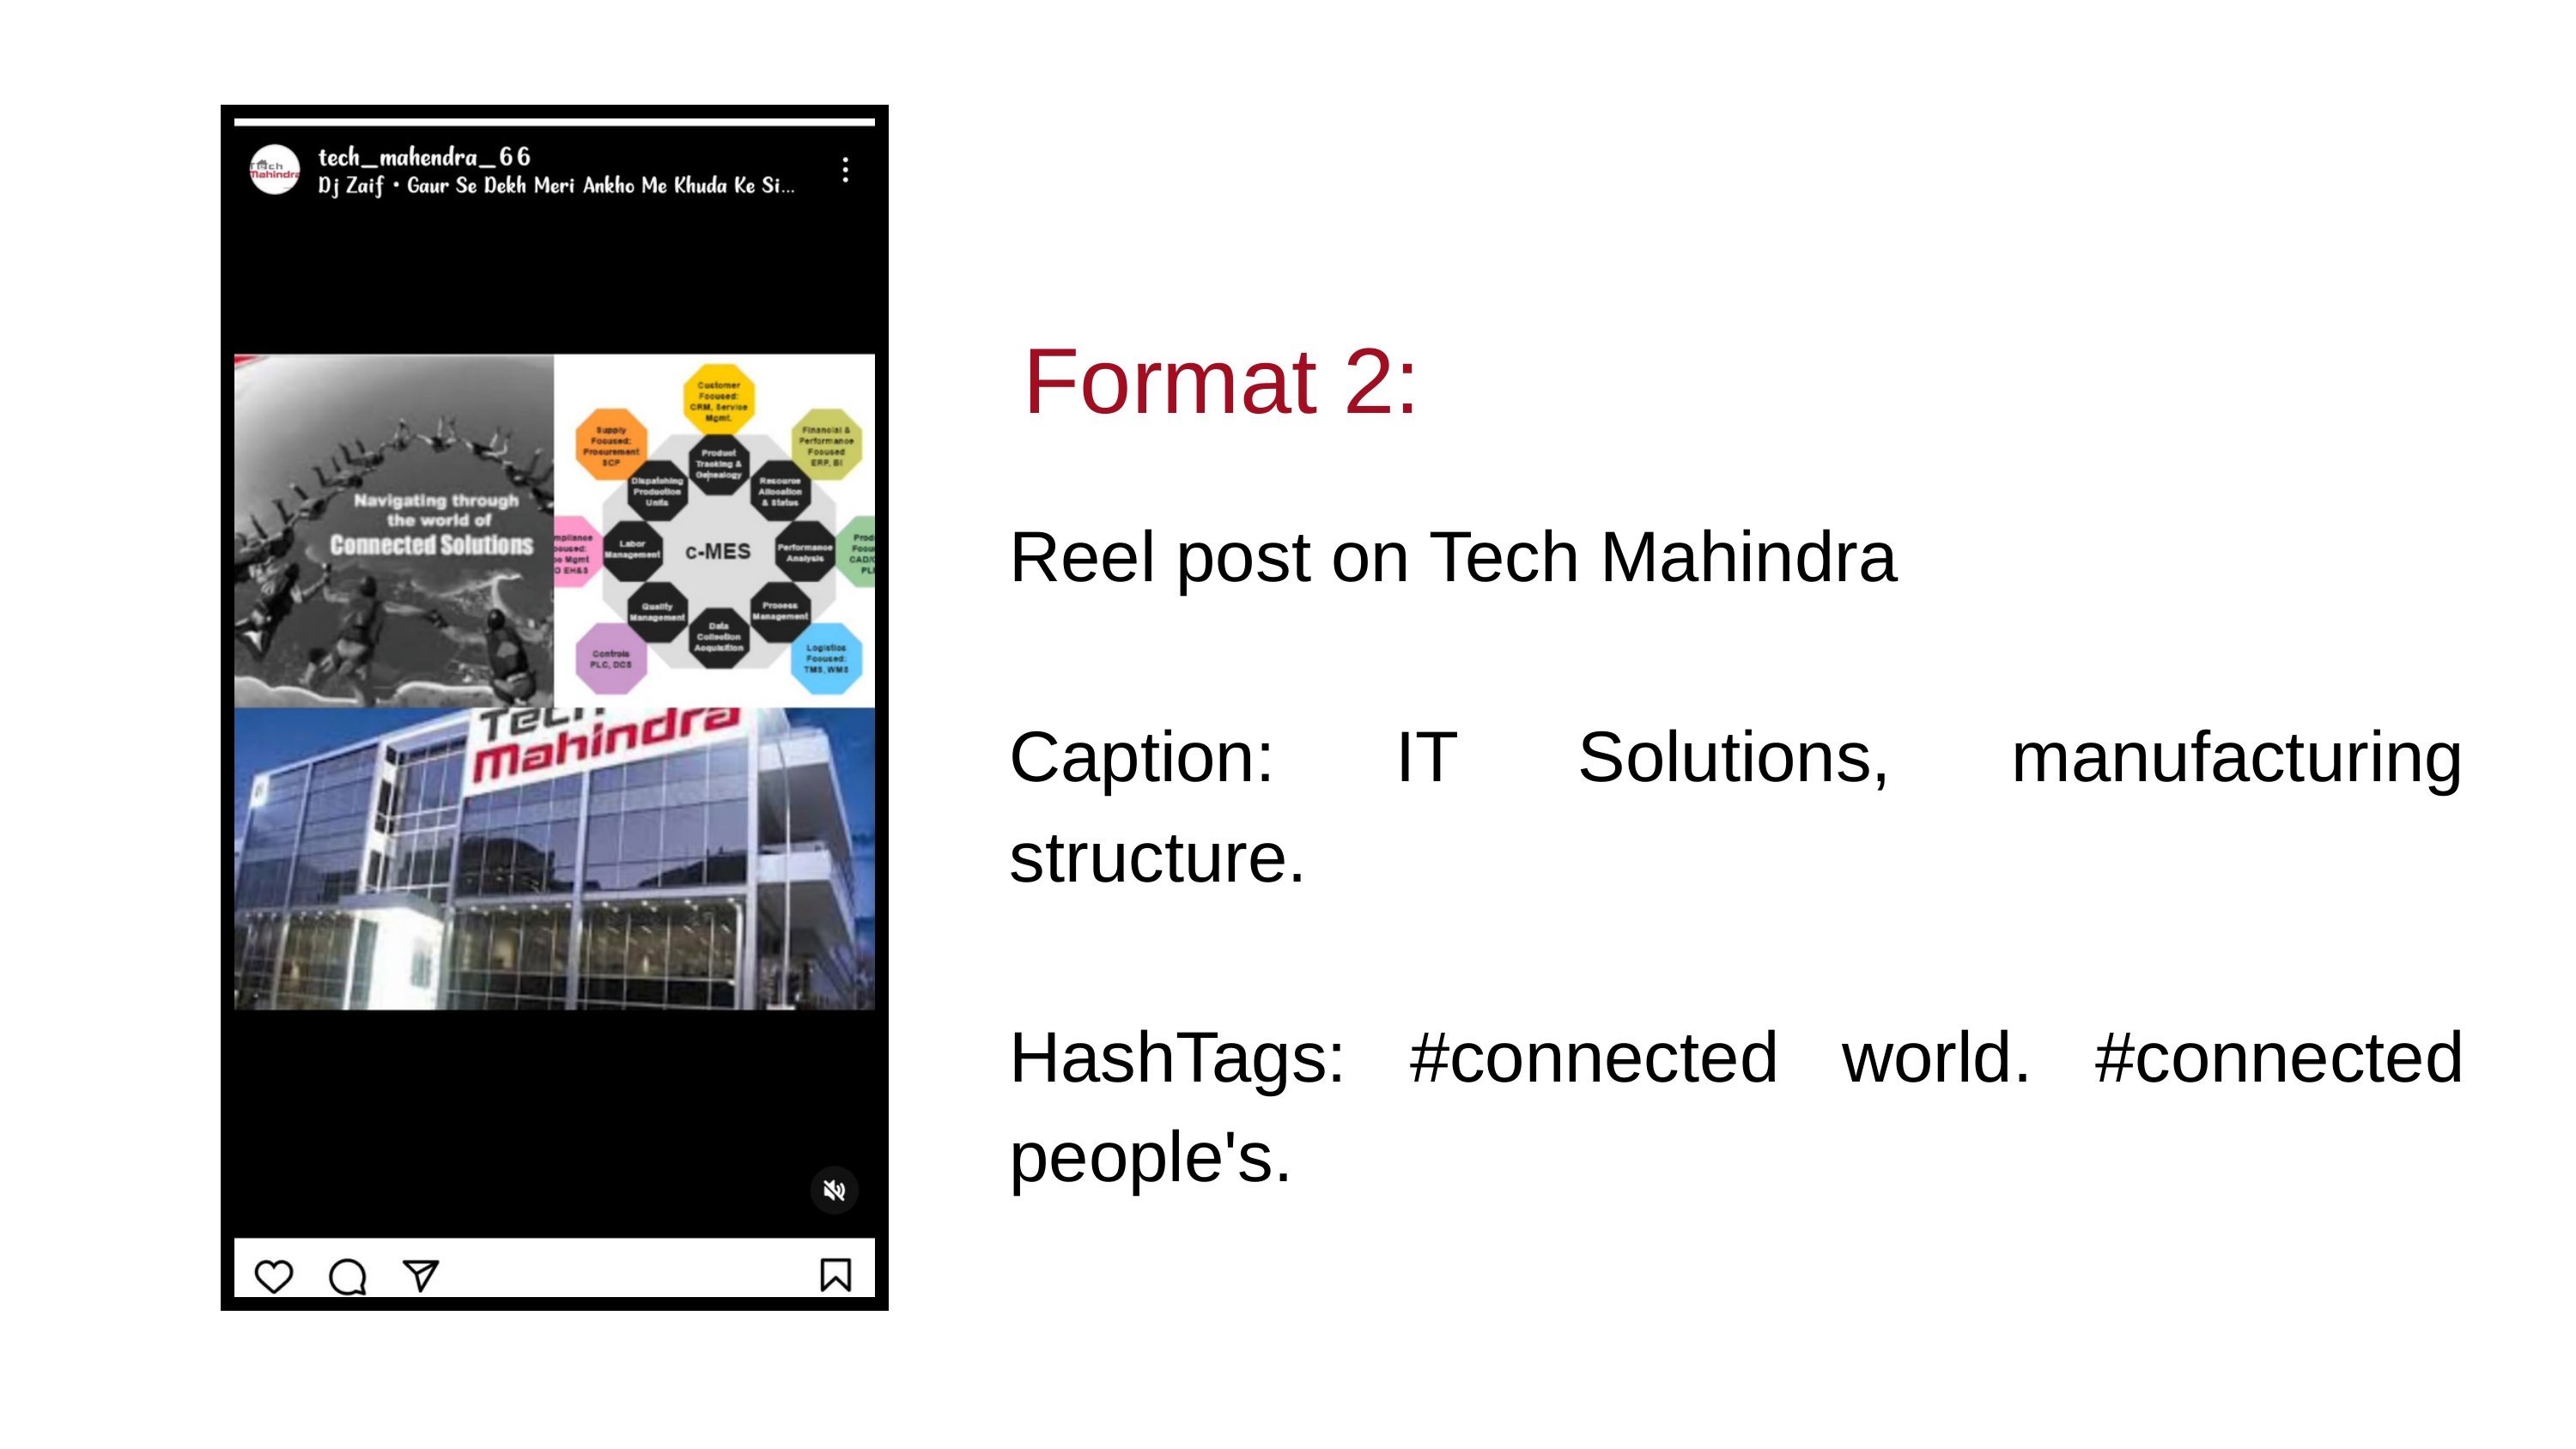

Format 2:
Reel post on Tech Mahindra

Caption: IT Solutions, manufacturing structure.

HashTags: #connected world. #connected people's.